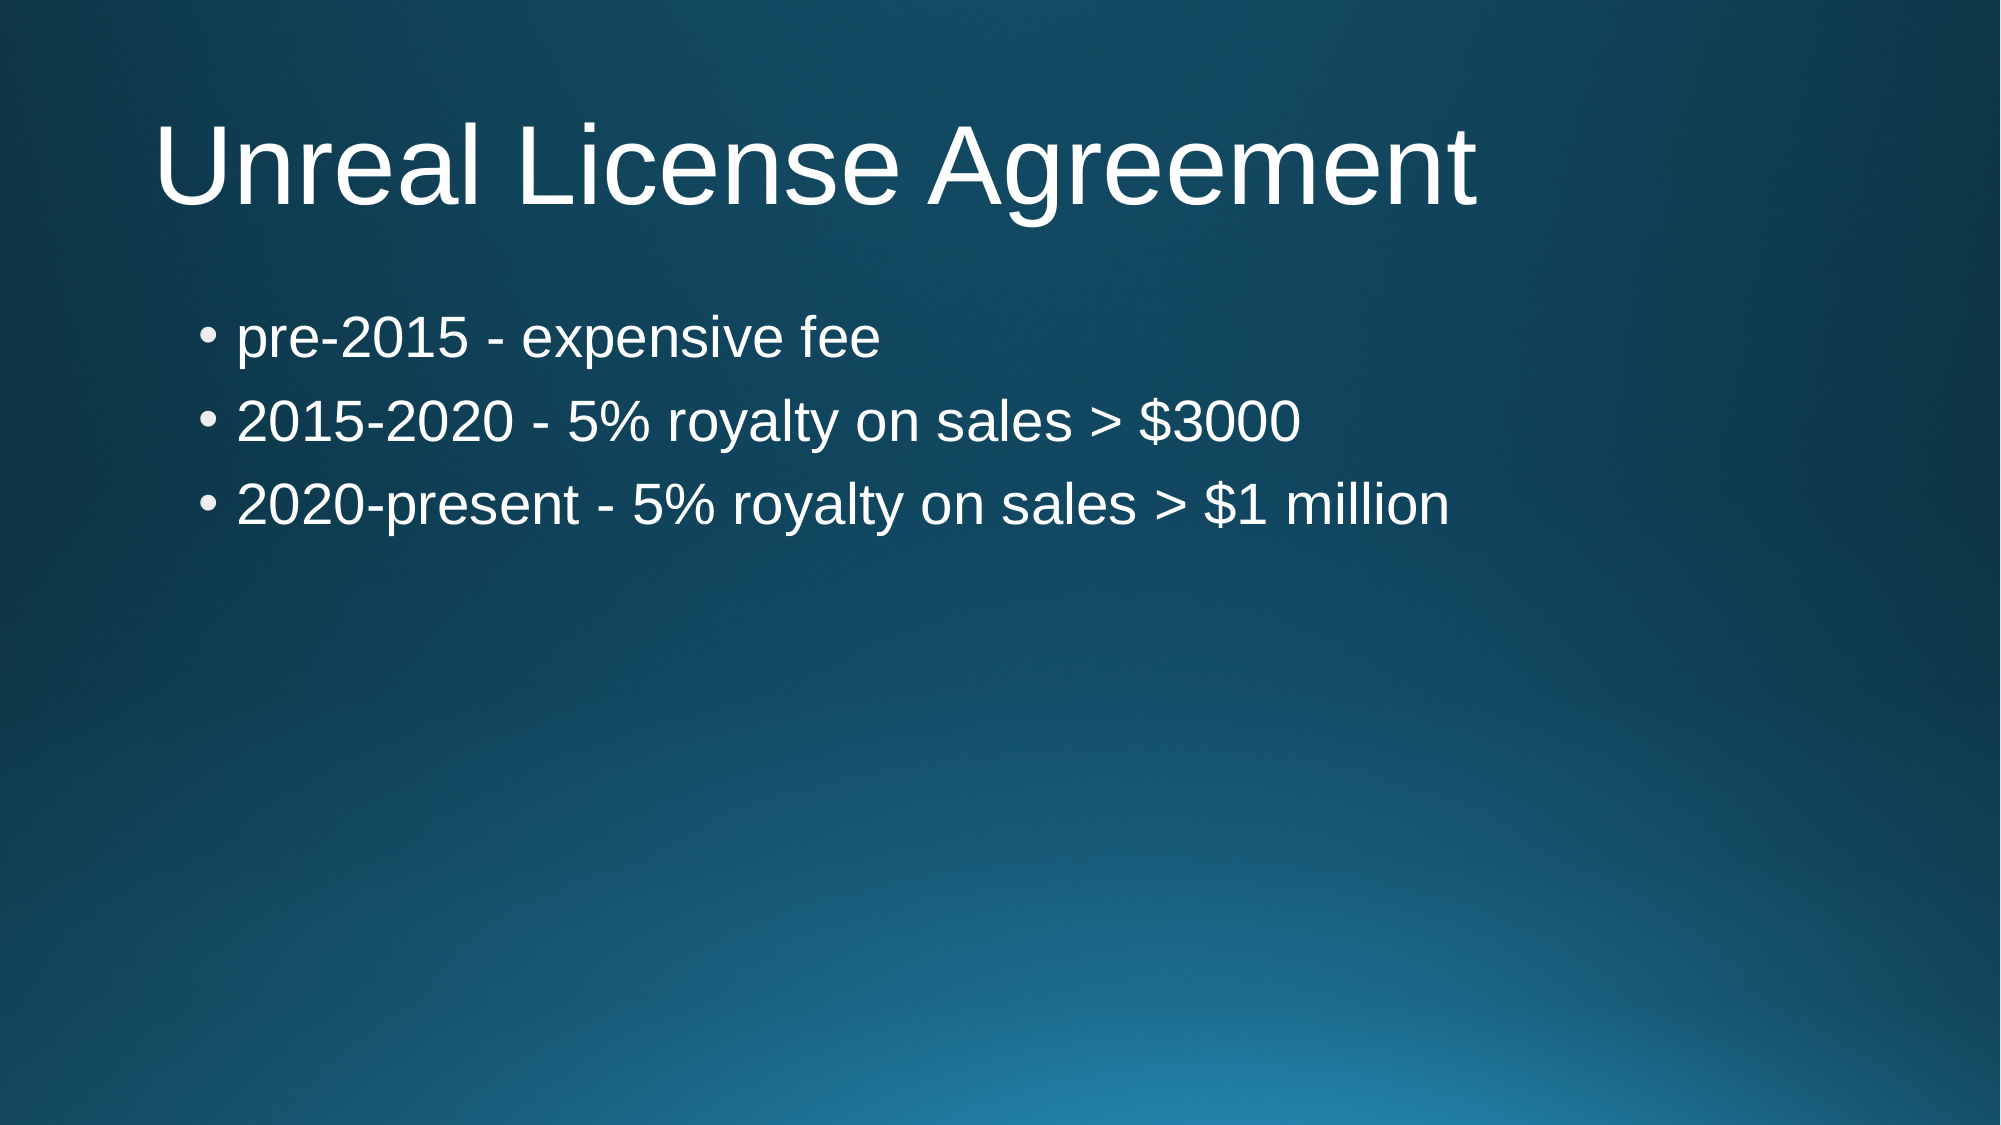

# Unreal License Agreement
pre-2015 - expensive fee
2015-2020 - 5% royalty on sales > $3000
2020-present - 5% royalty on sales > $1 million